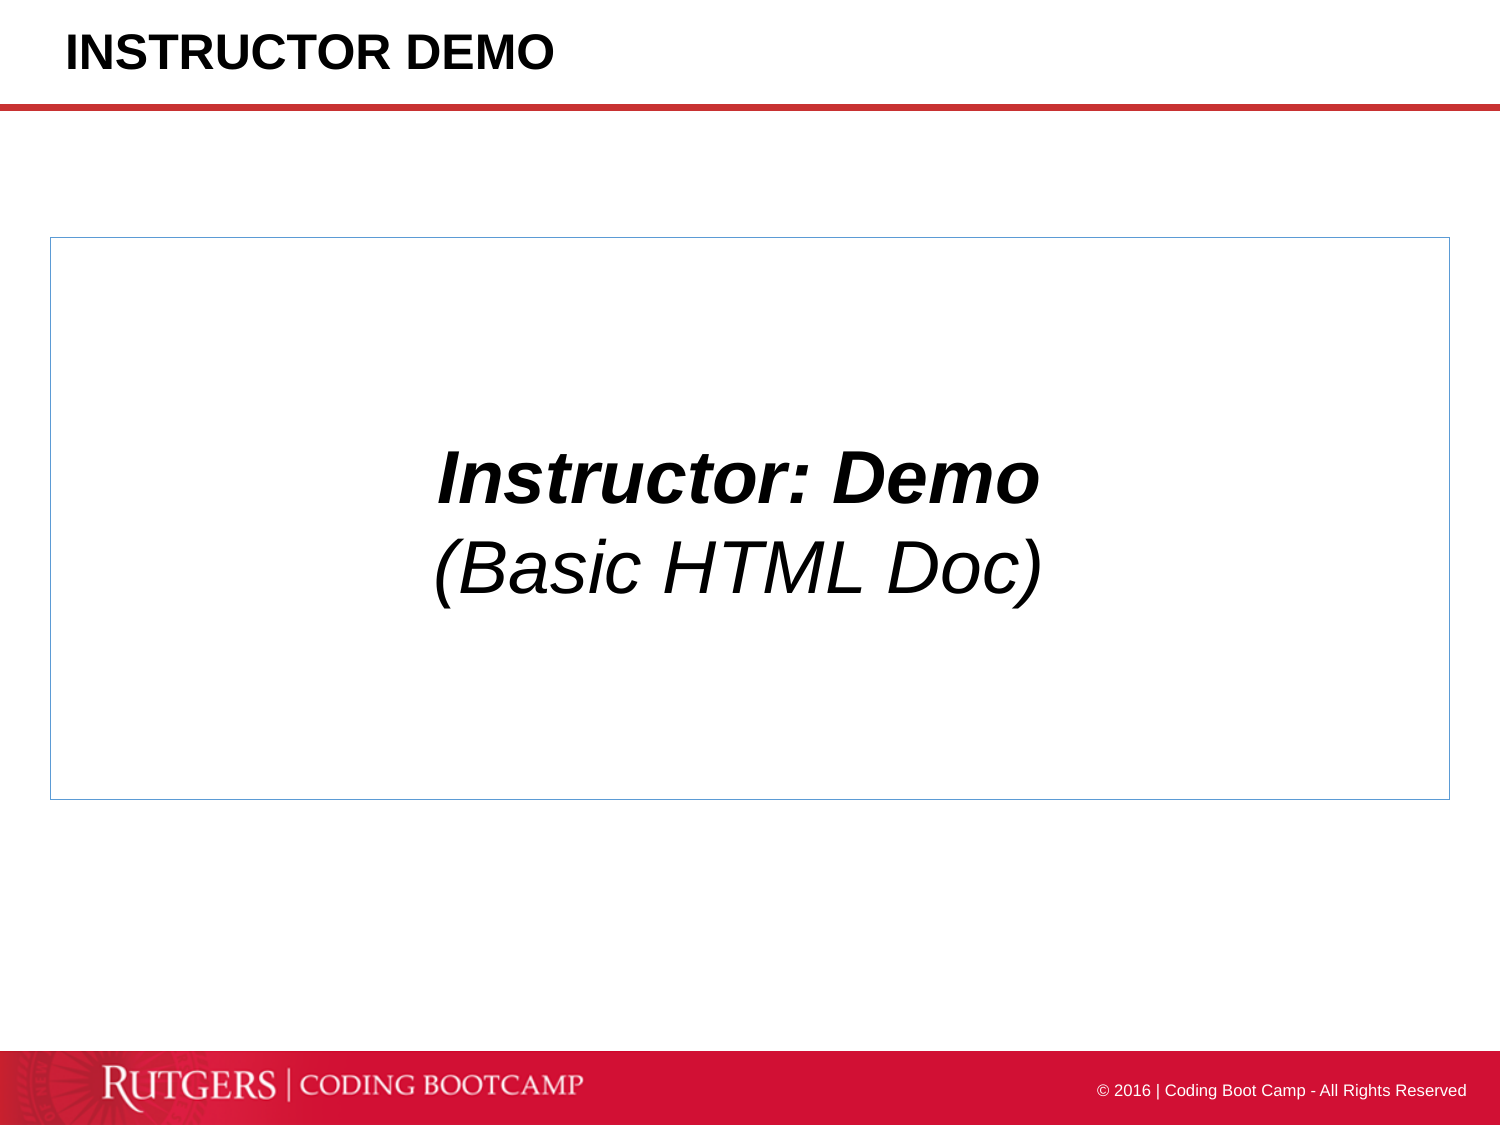

# INSTRUCTOR DEMO
Instructor: Demo
(Basic HTML Doc)